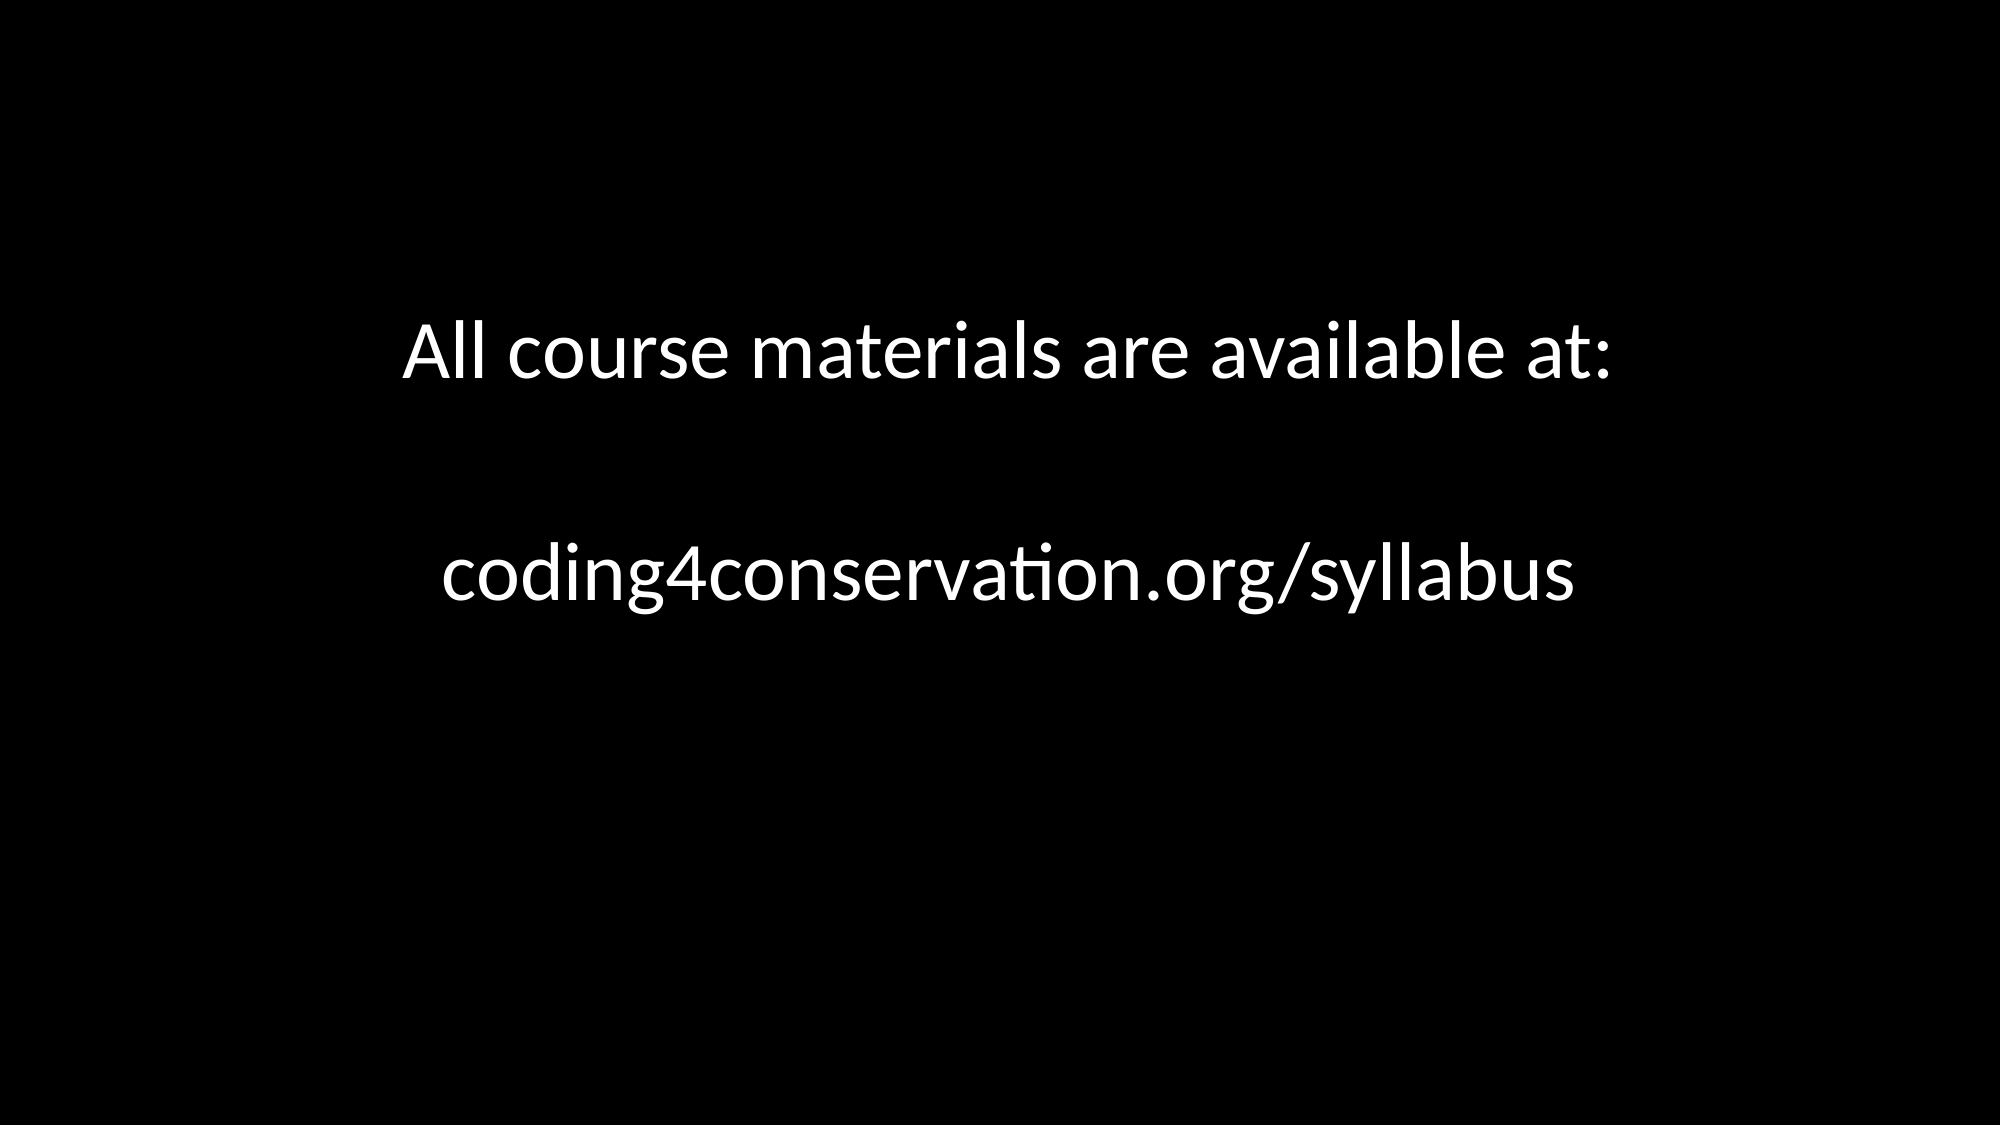

All course materials are available at:

coding4conservation.org/syllabus